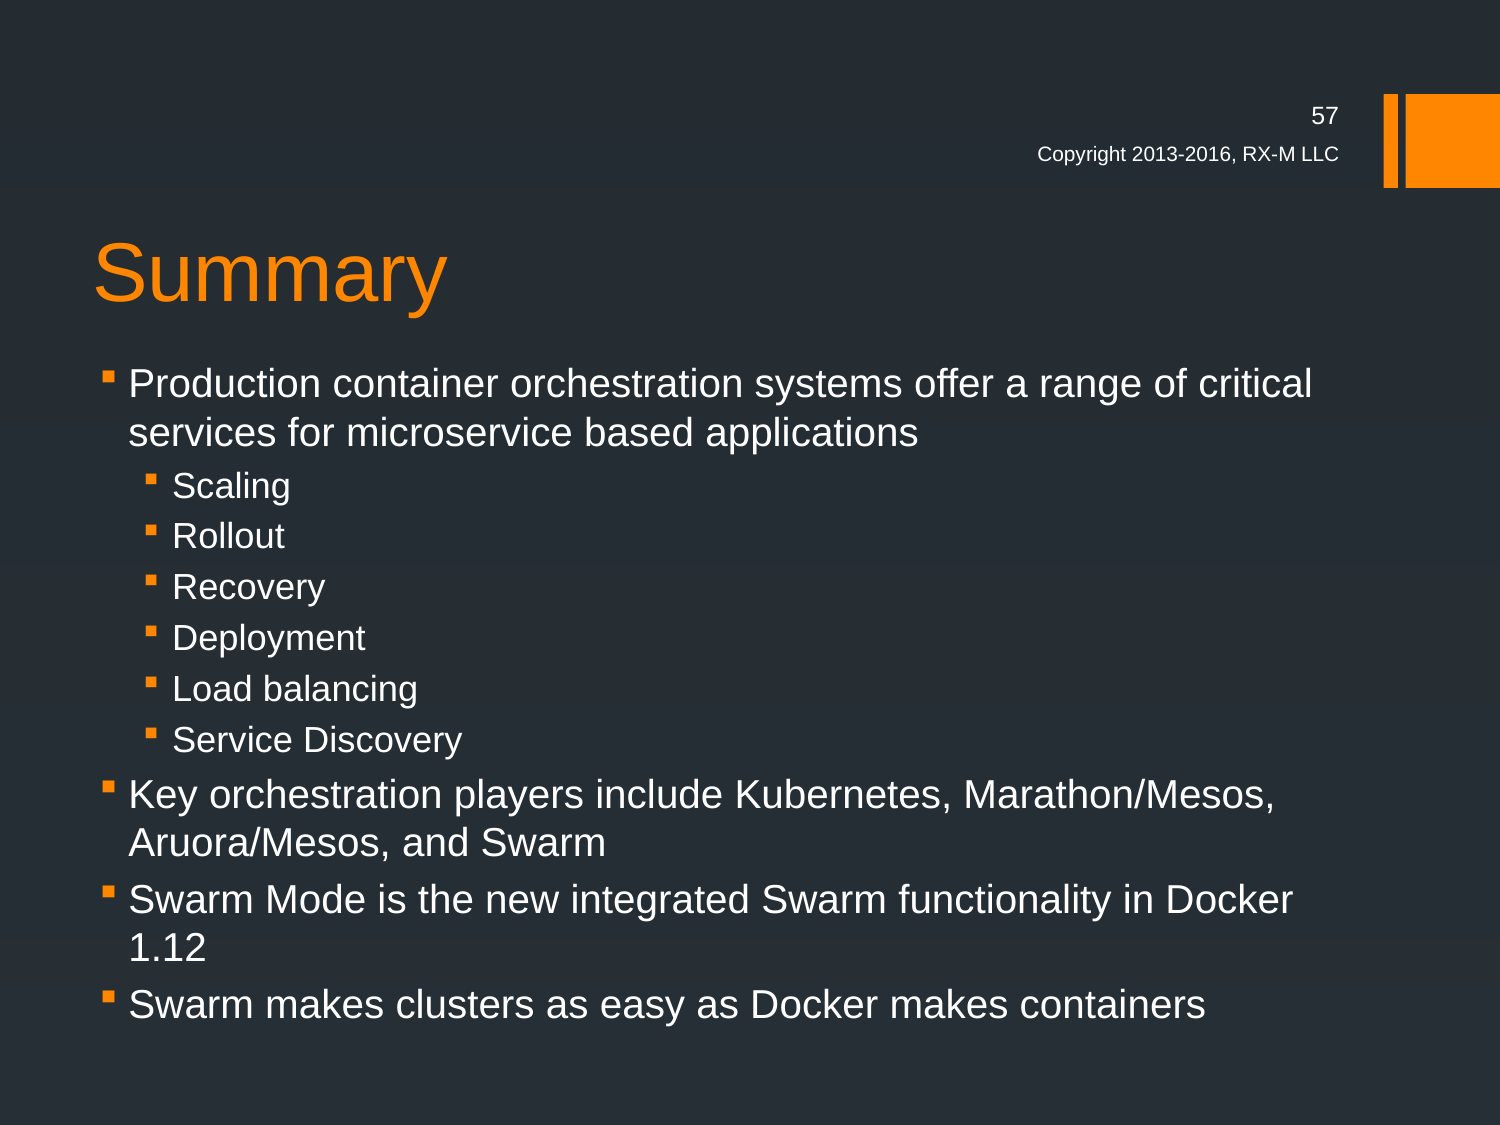

57
# Summary
Copyright 2013-2016, RX-M LLC
Production container orchestration systems offer a range of critical services for microservice based applications
Scaling
Rollout
Recovery
Deployment
Load balancing
Service Discovery
Key orchestration players include Kubernetes, Marathon/Mesos, Aruora/Mesos, and Swarm
Swarm Mode is the new integrated Swarm functionality in Docker 1.12
Swarm makes clusters as easy as Docker makes containers